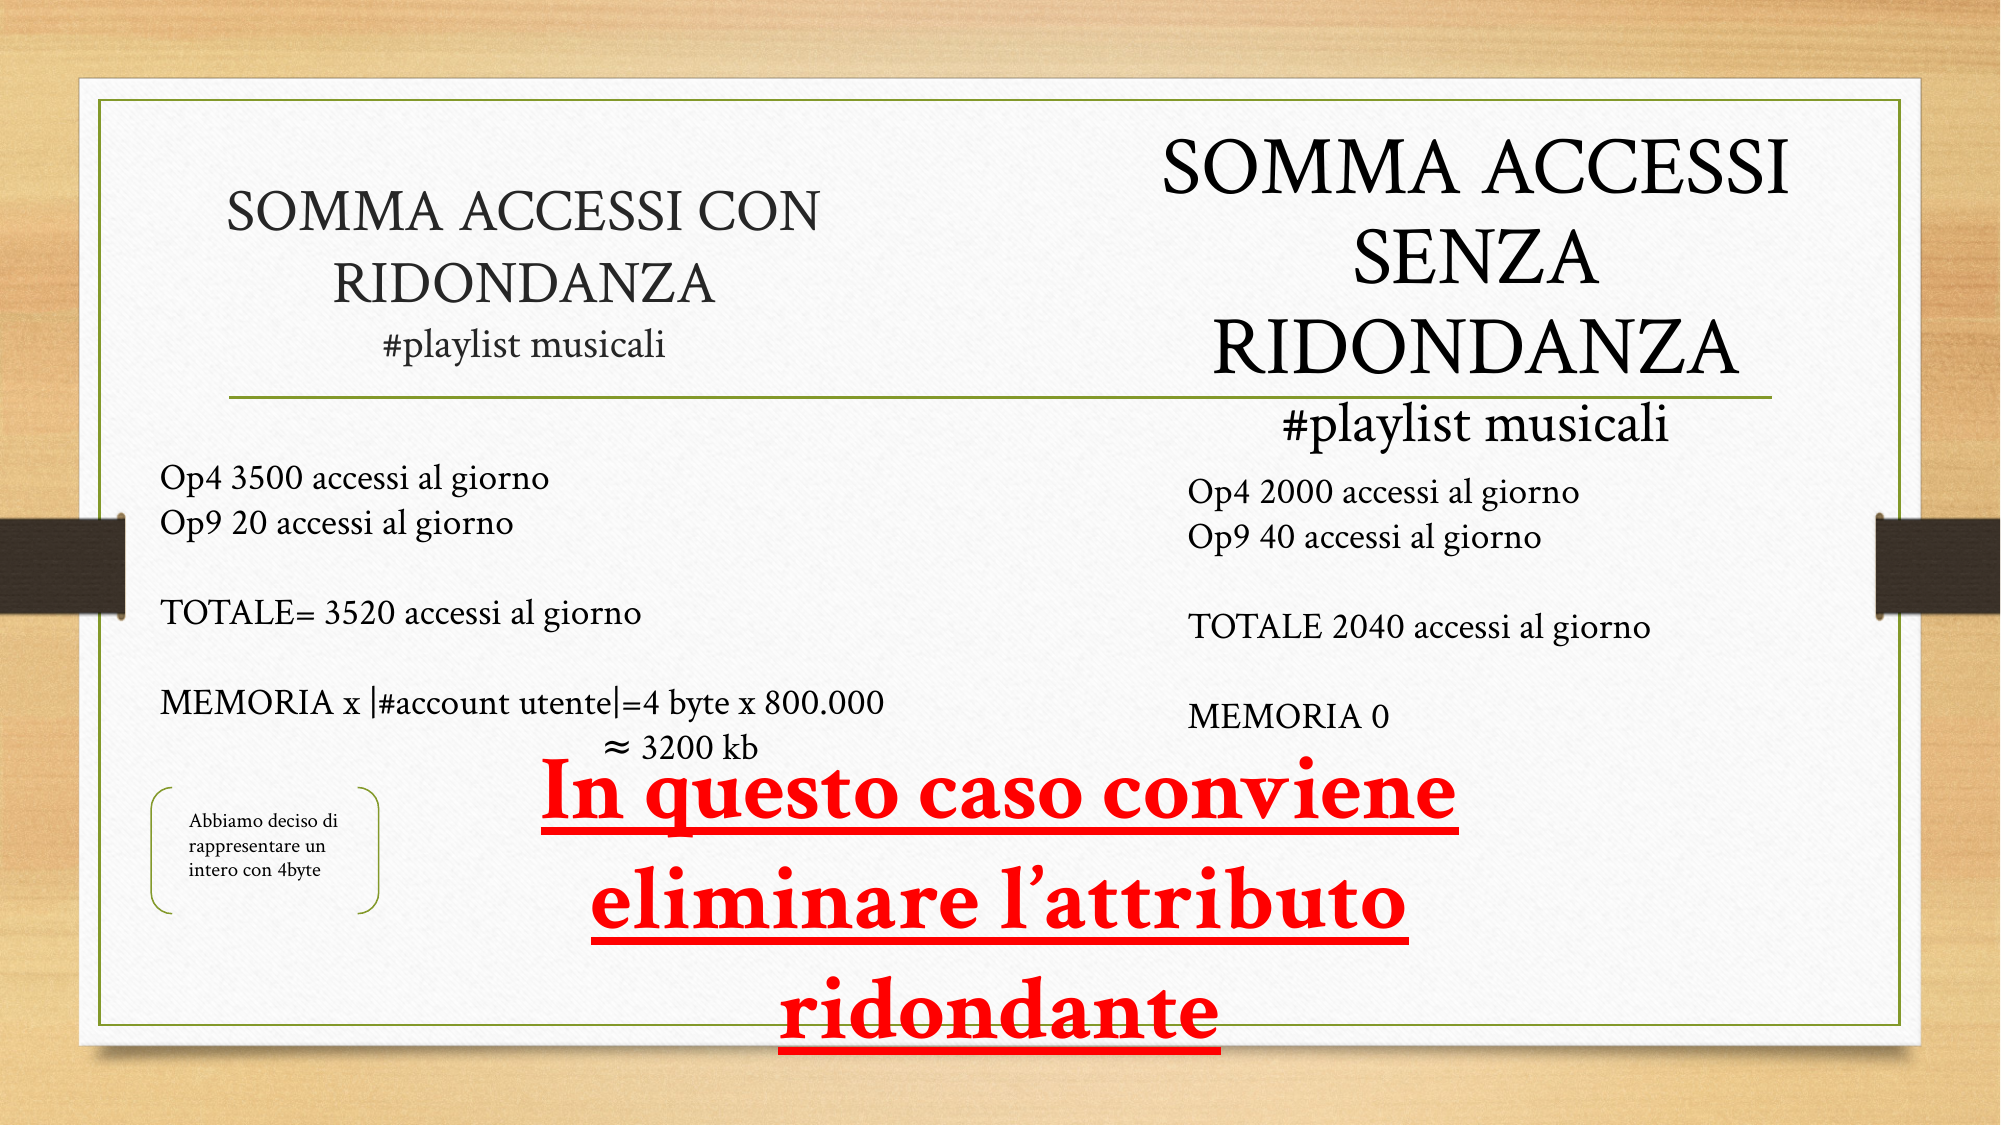

SOMMA ACCESSI SENZA
RIDONDANZA
#playlist musicali
# SOMMA ACCESSI CON RIDONDANZA #playlist musicali
Op4 3500 accessi al giorno
Op9 20 accessi al giorno

TOTALE= 3520 accessi al giorno

MEMORIA x |#account utente|=4 byte x 800.000
                                                    ≈ 3200 kb

Op4 2000 accessi al giorno
Op9 40 accessi al giorno

TOTALE 2040 accessi al giorno

MEMORIA 0
In questo caso conviene eliminare l’attributo ridondante

Abbiamo deciso di rappresentare un intero con 4byte